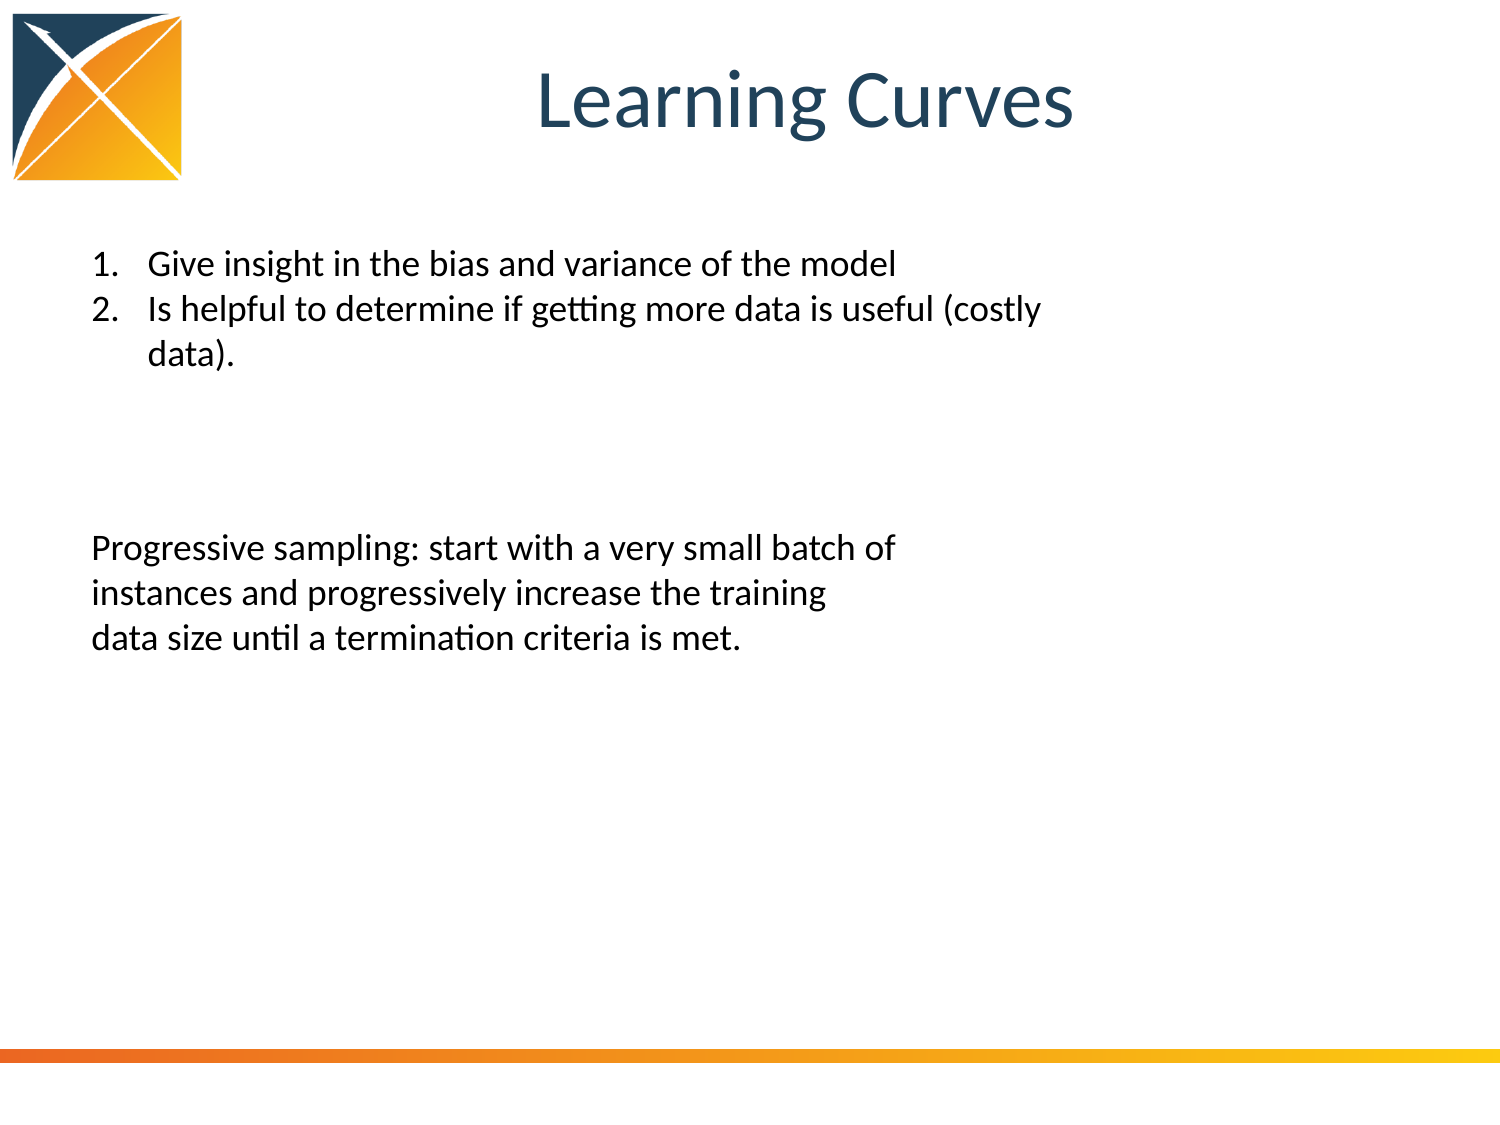

# Learning Curves
Give insight in the bias and variance of the model
Is helpful to determine if getting more data is useful (costly data).

Progressive sampling: start with a very small batch of instances and progressively increase the training data size until a termination criteria is met.